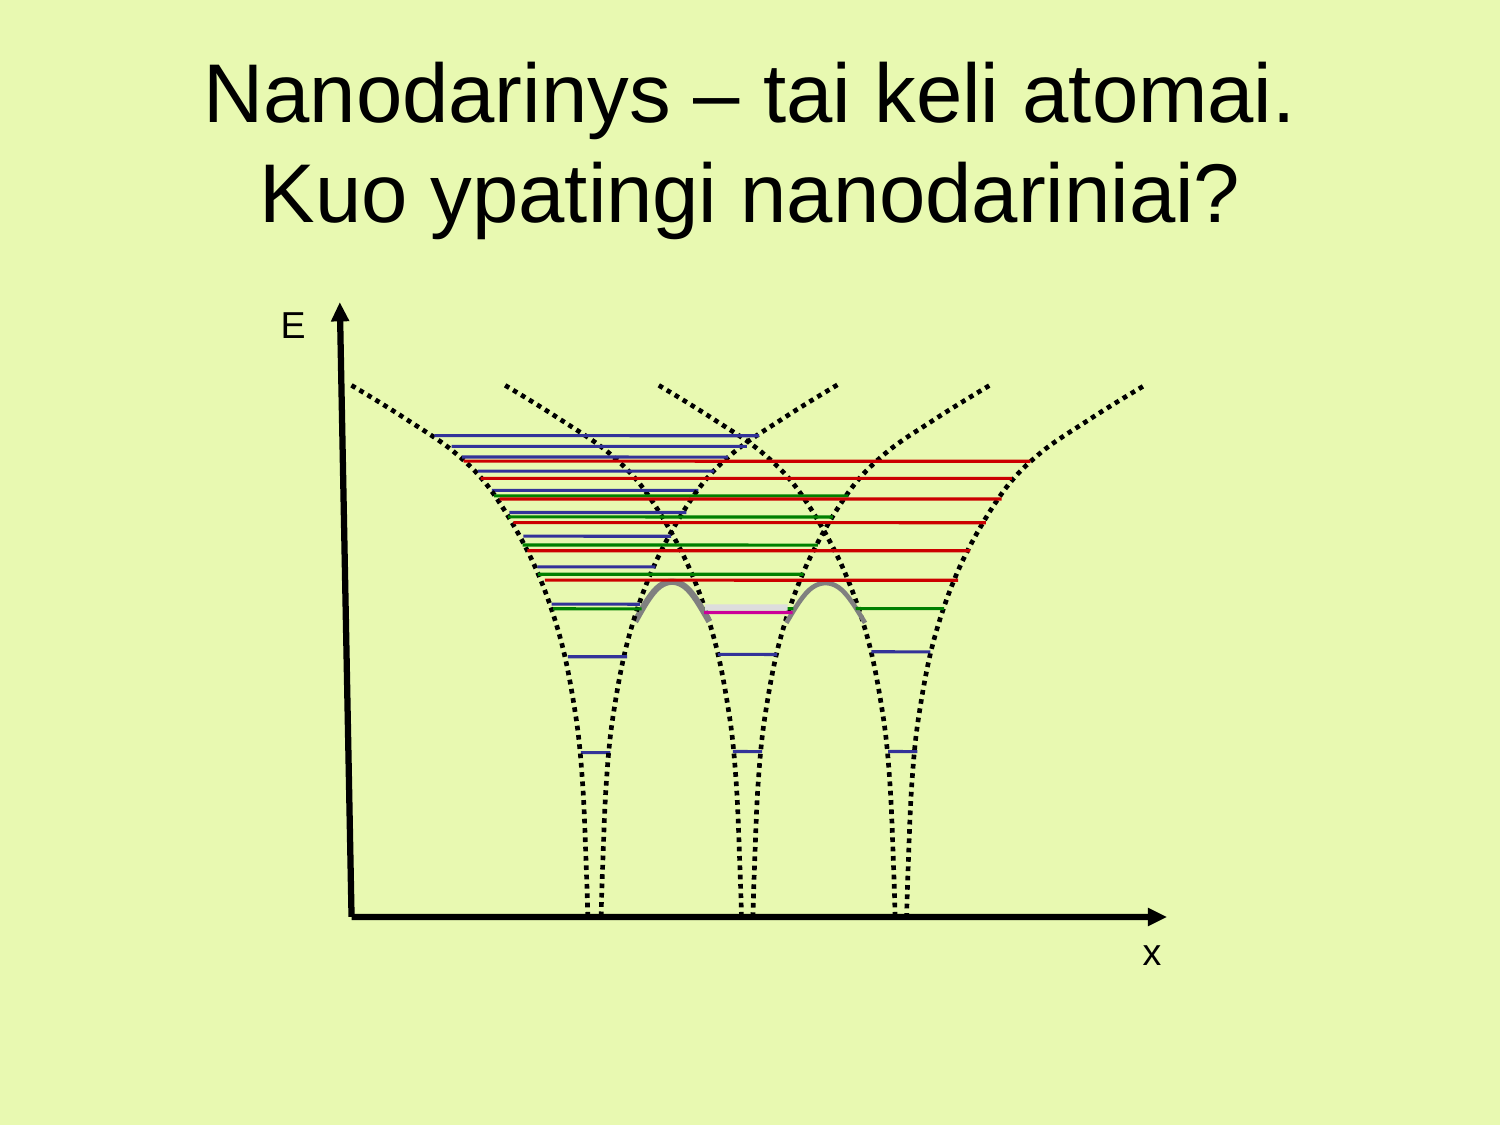

Nanodarinys – tai keli atomai.
Kuo ypatingi nanodariniai?
E

x